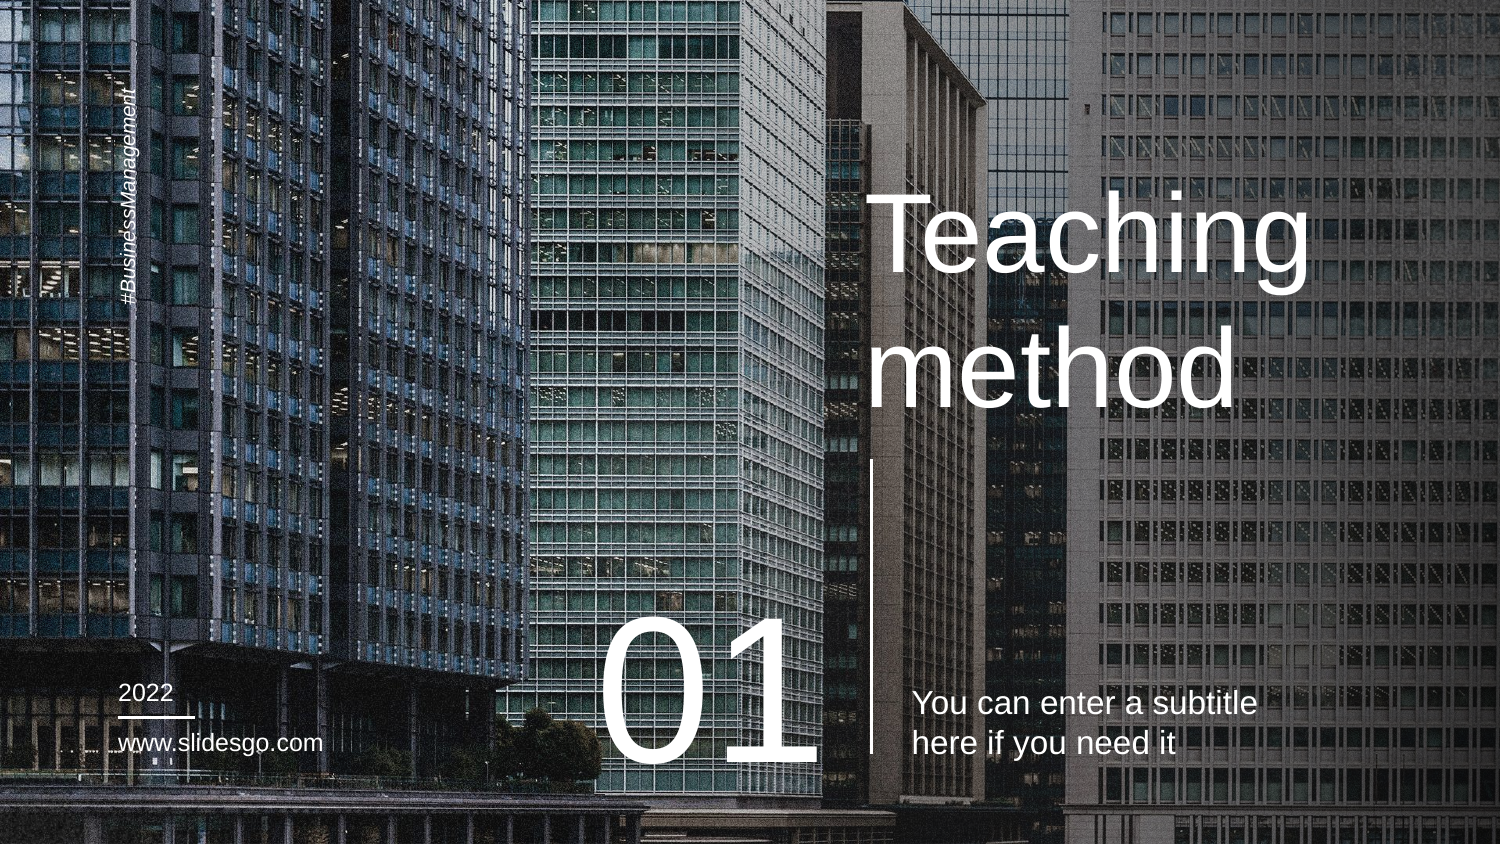

# Teaching method
#BusinessManagement
01
2022
You can enter a subtitle here if you need it
www.slidesgo.com